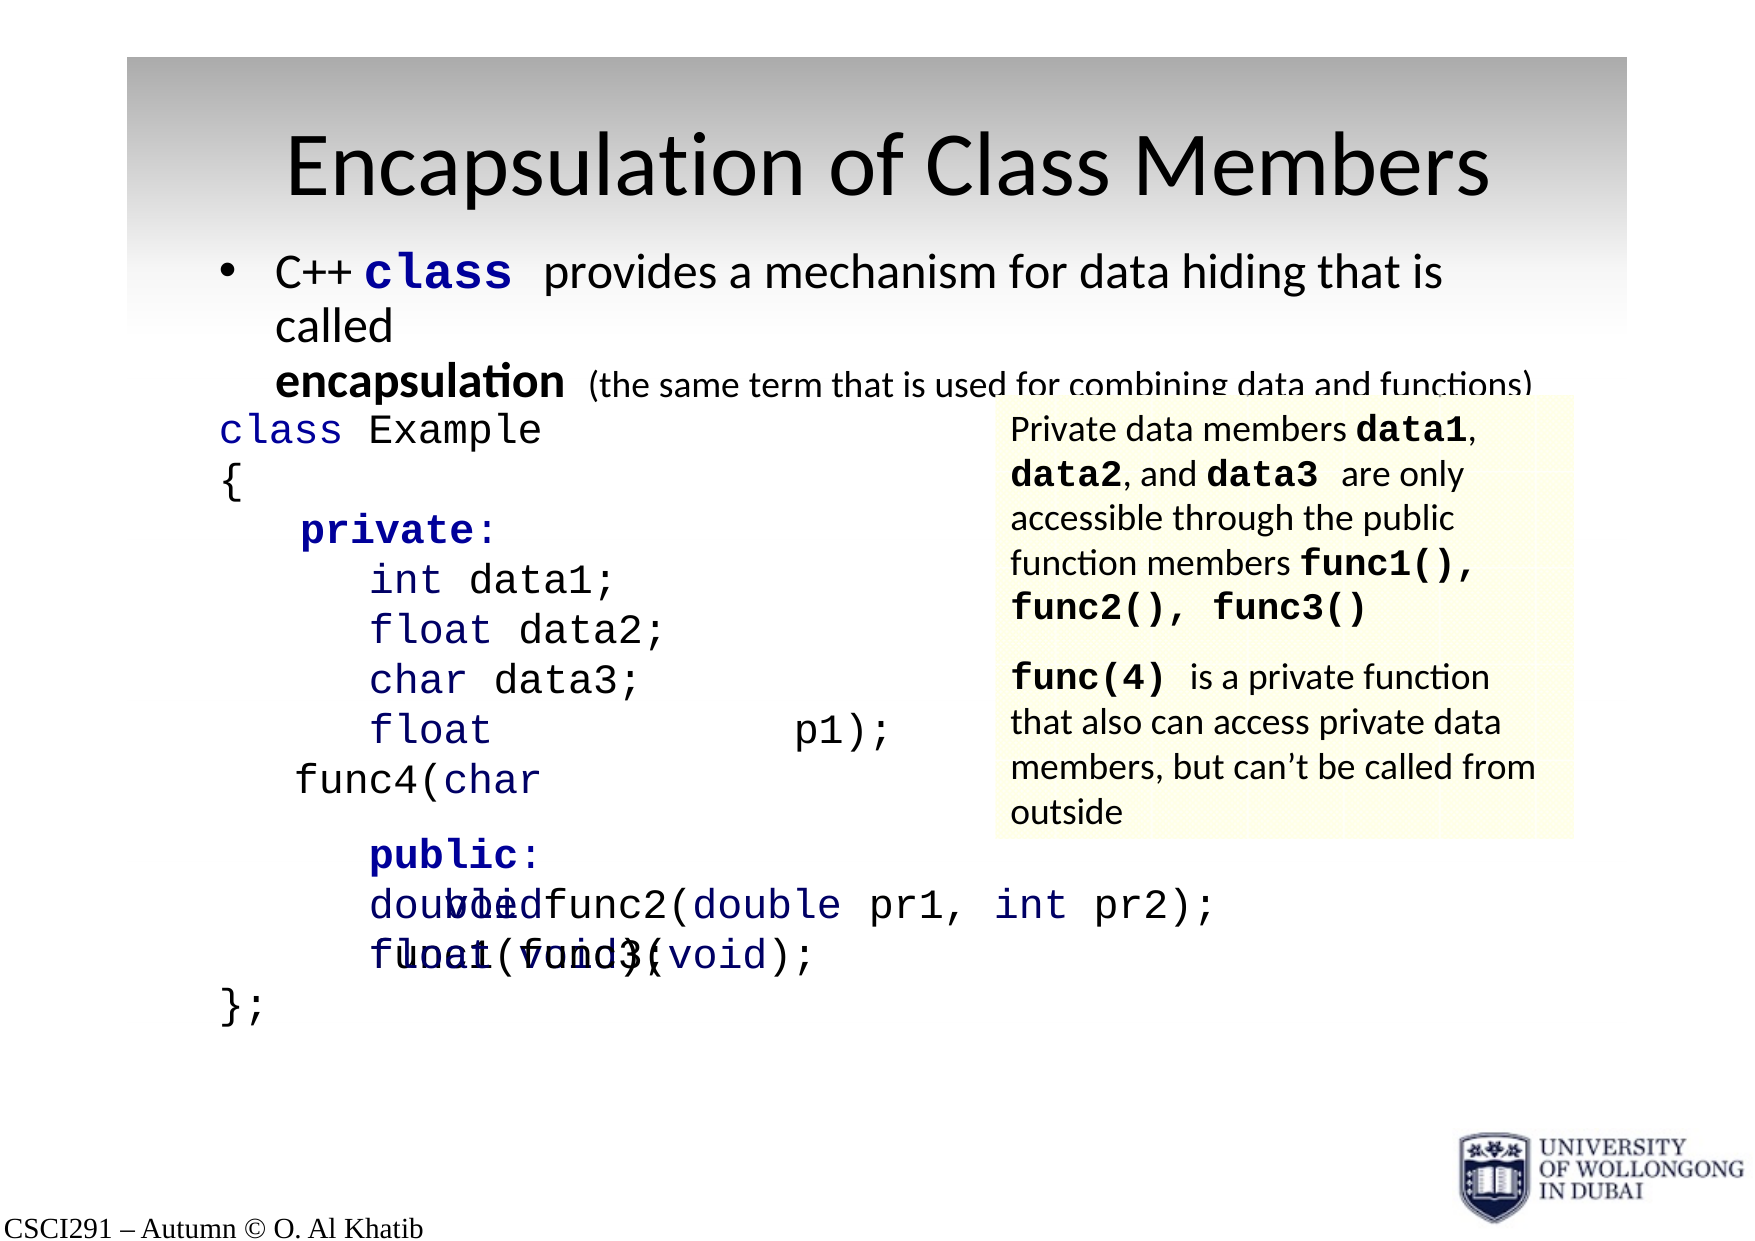

# Encapsulation of Class Members
C++ class provides a mechanism for data hiding that is called
encapsulation  (the same term that is used for combining data and functions)

class Example
{
private:
int data1; float data2; char data3;
float func4(char
public:
void func1(void);
Private data members data1, data2, and data3 are only accessible through the public function members func1(), func2(), func3()
func(4) is a private function that also can access private data members, but can’t be called from outside
p1);
double func2(double float func3(void);
pr1,
int pr2);
};